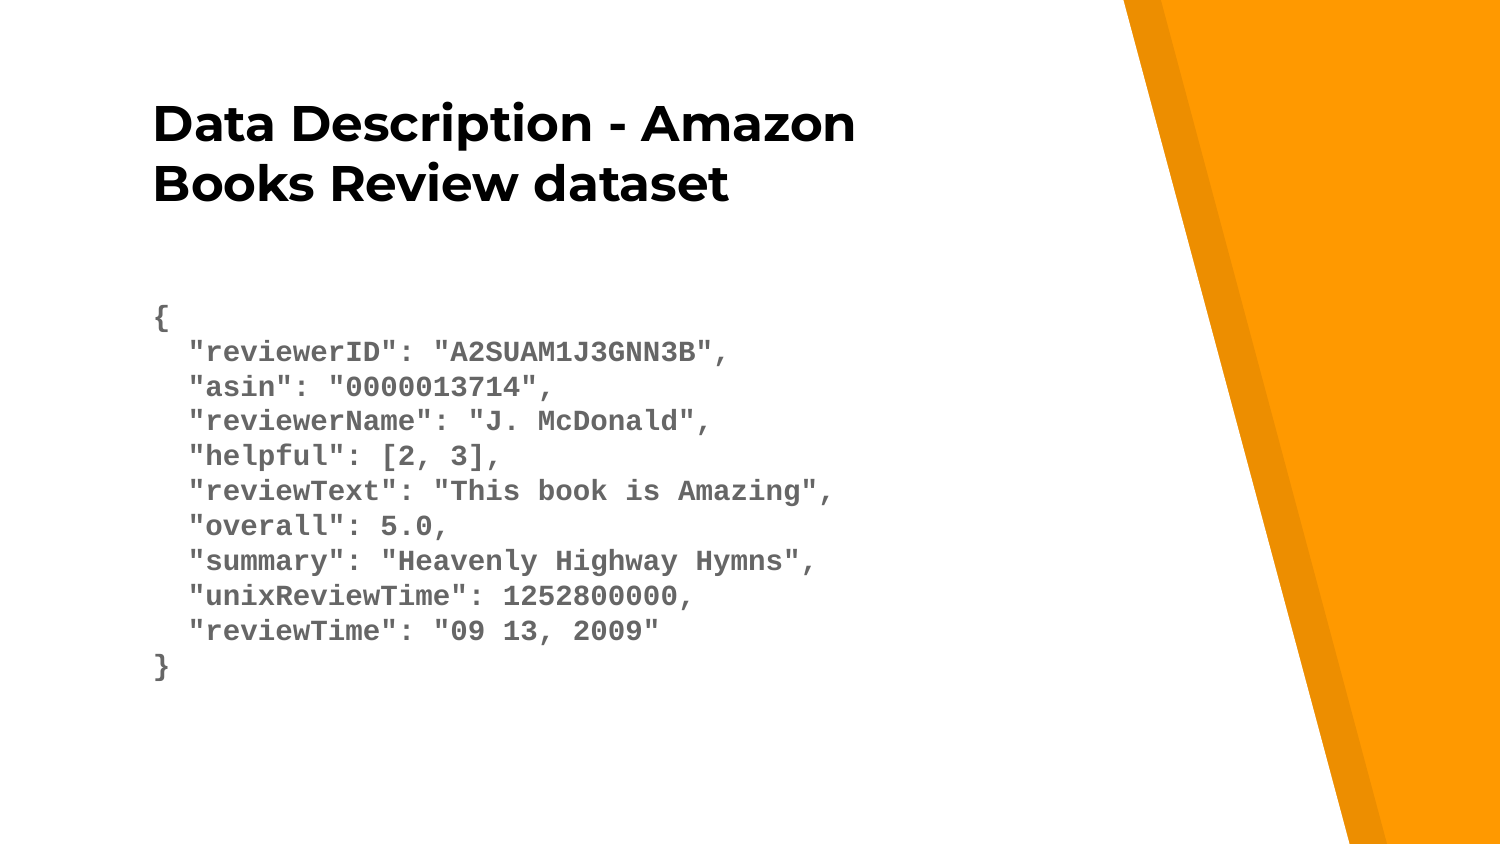

# Data Description - Amazon Books Review dataset

{
  "reviewerID": "A2SUAM1J3GNN3B",
  "asin": "0000013714",
  "reviewerName": "J. McDonald",
  "helpful": [2, 3],
  "reviewText": "This book is Amazing",
  "overall": 5.0,
  "summary": "Heavenly Highway Hymns",
  "unixReviewTime": 1252800000,
  "reviewTime": "09 13, 2009"
}